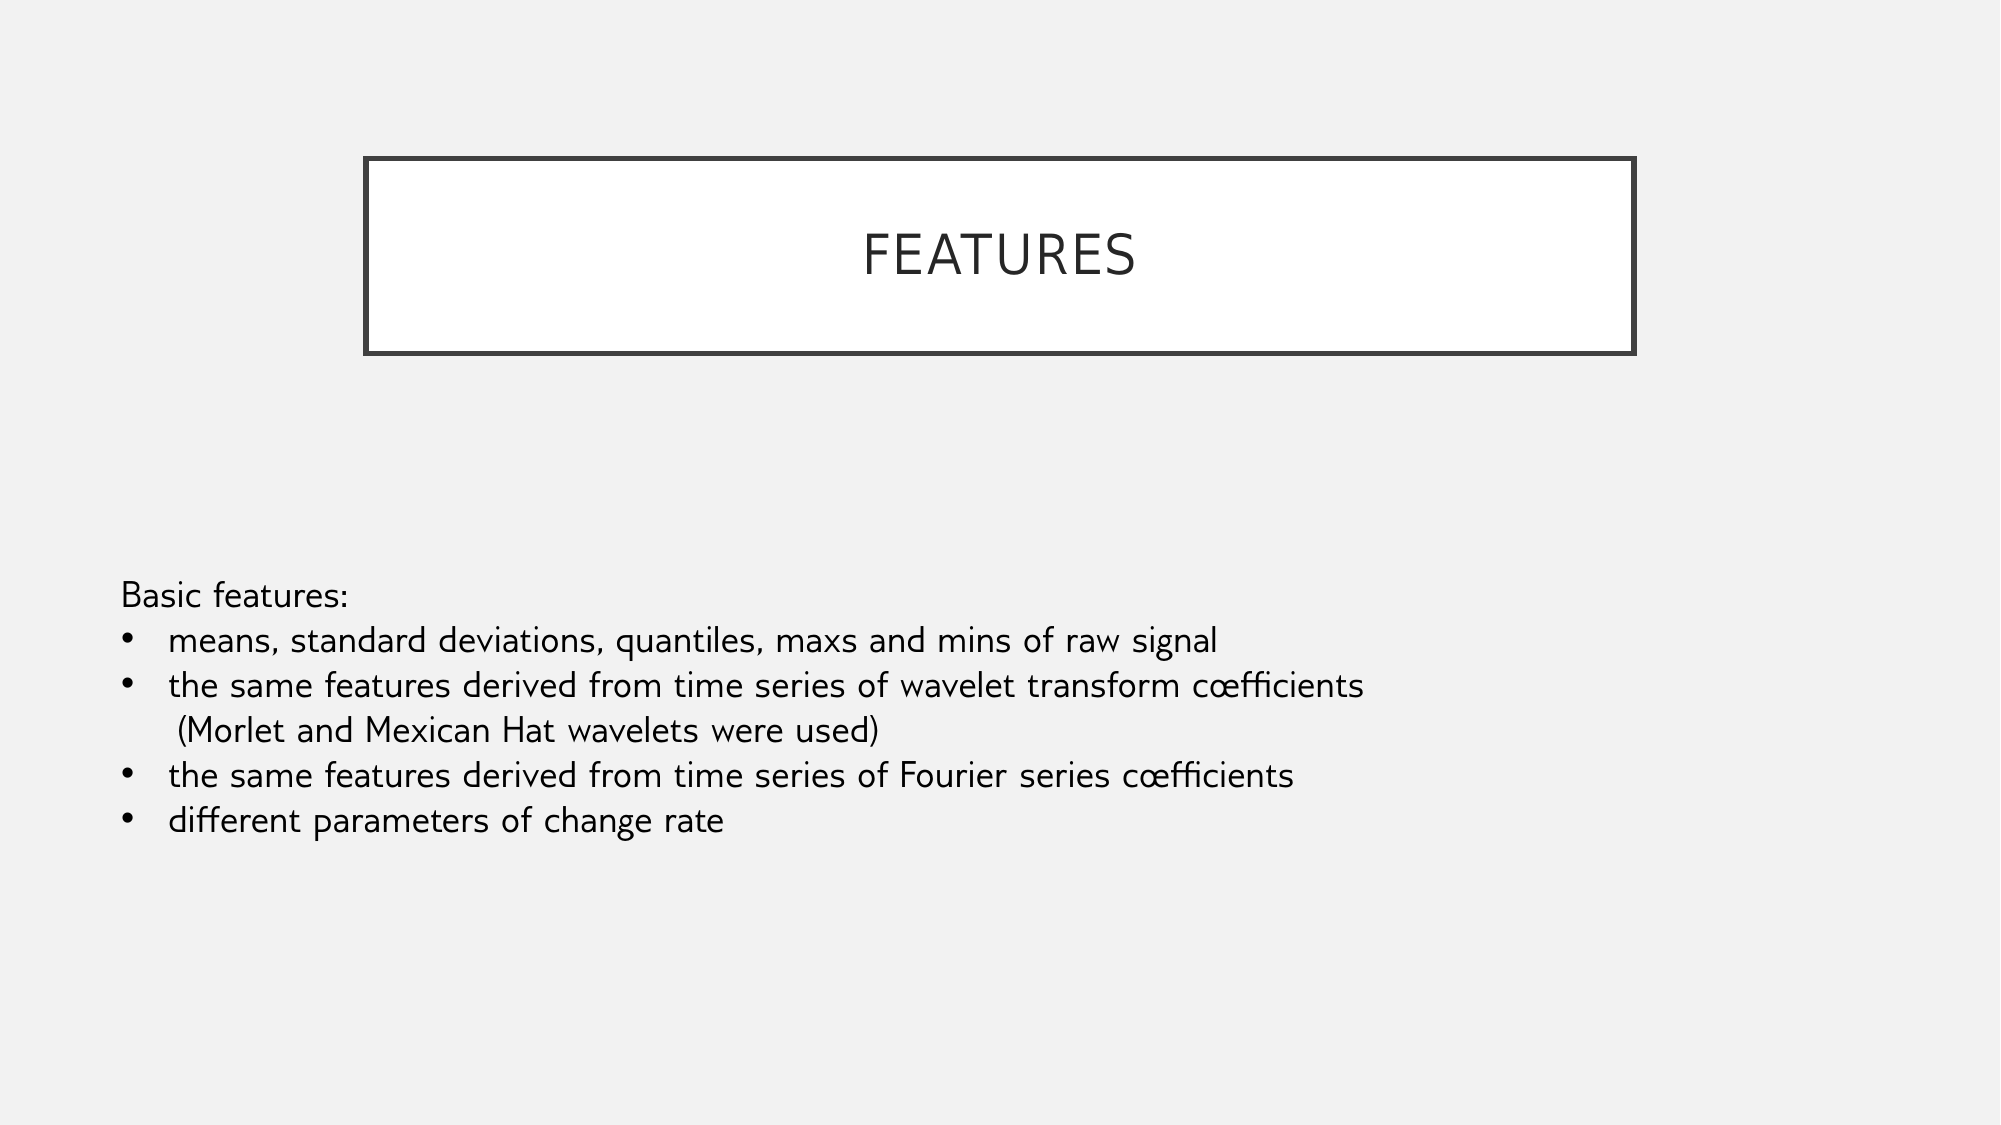

# features
Basic features:
means, standard deviations, quantiles, maxs and mins of raw signal
the same features derived from time series of wavelet transform coefficients
     (Morlet and Mexican Hat wavelets were used)
the same features derived from time series of Fourier series coefficients
different parameters of change rate